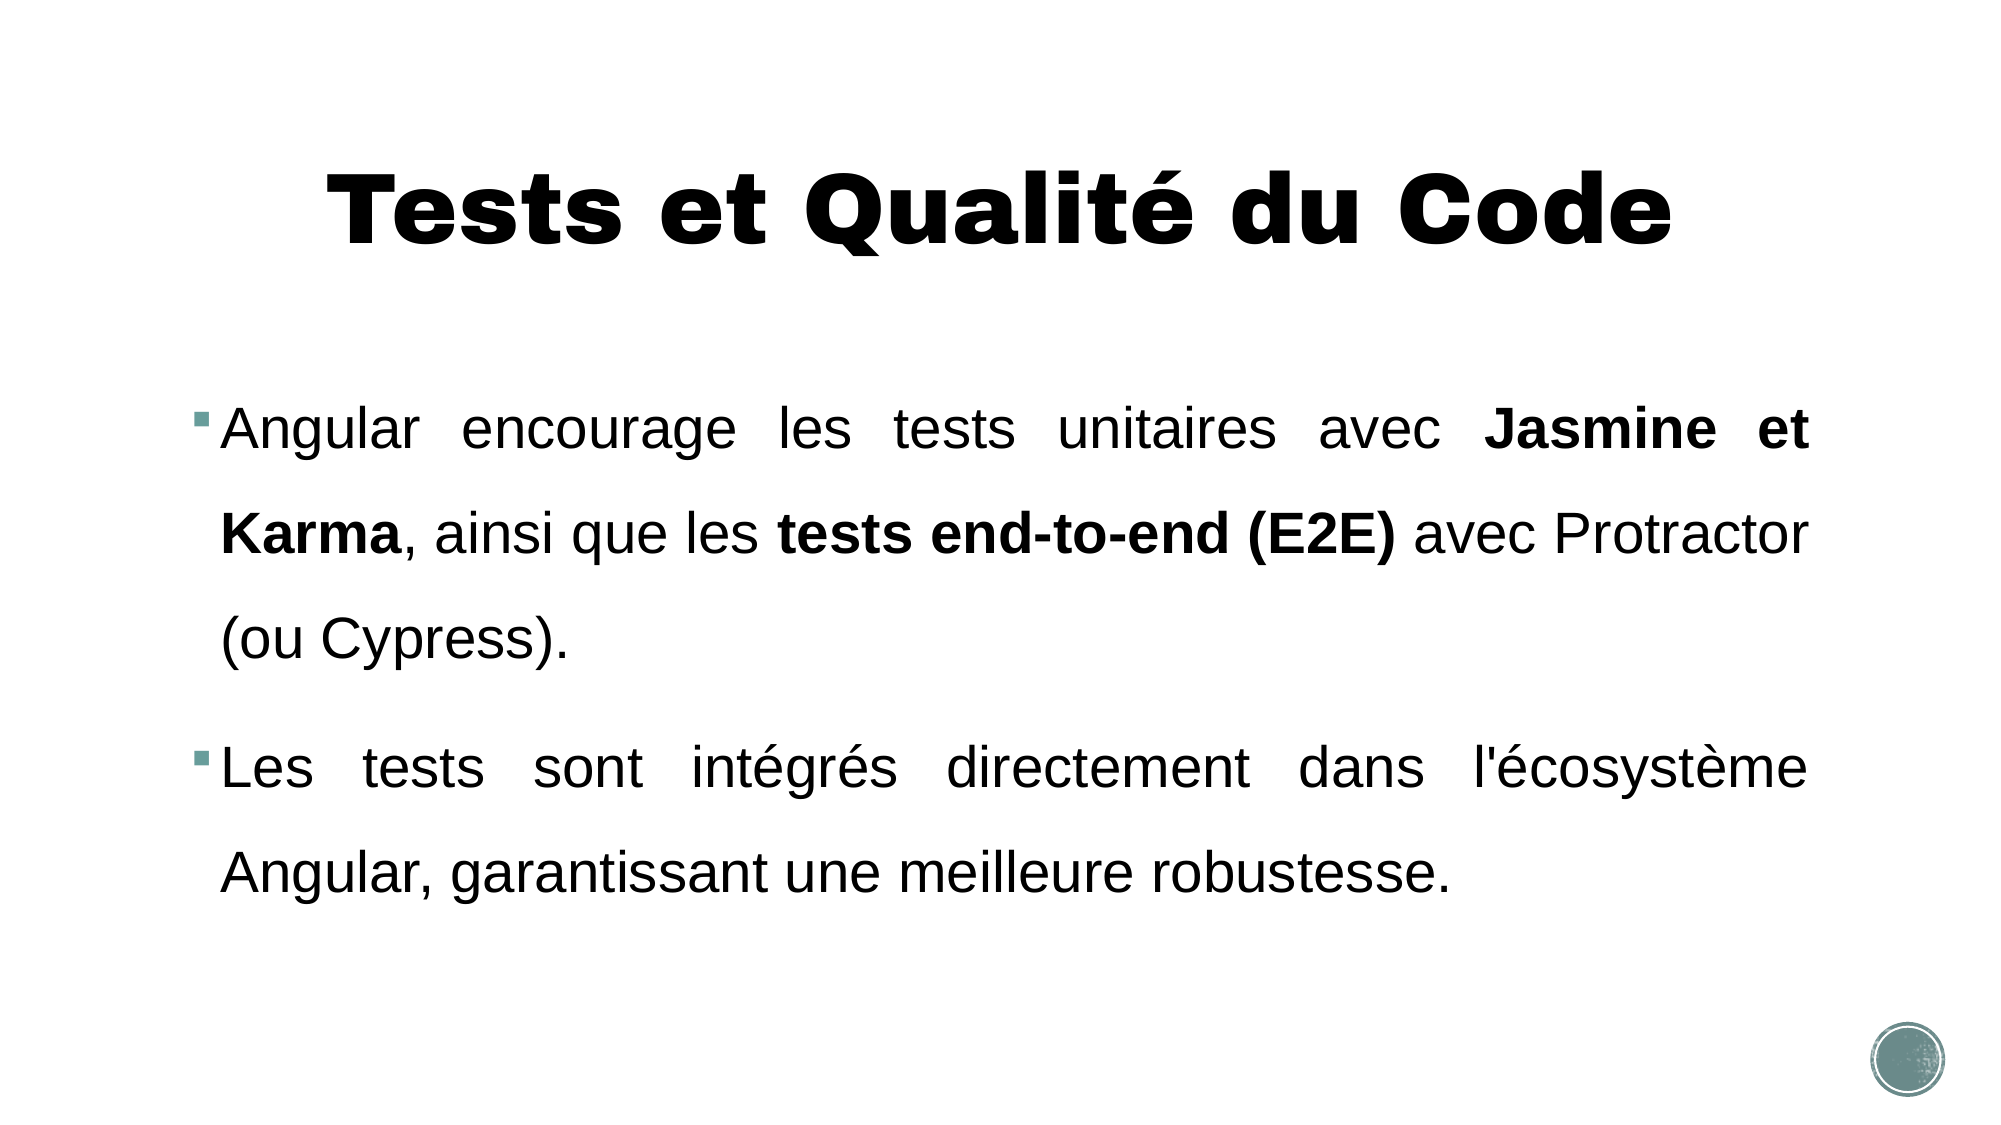

# Tests et Qualité du Code
Angular encourage les tests unitaires avec Jasmine et Karma, ainsi que les tests end-to-end (E2E) avec Protractor (ou Cypress).
Les tests sont intégrés directement dans l'écosystème Angular, garantissant une meilleure robustesse.